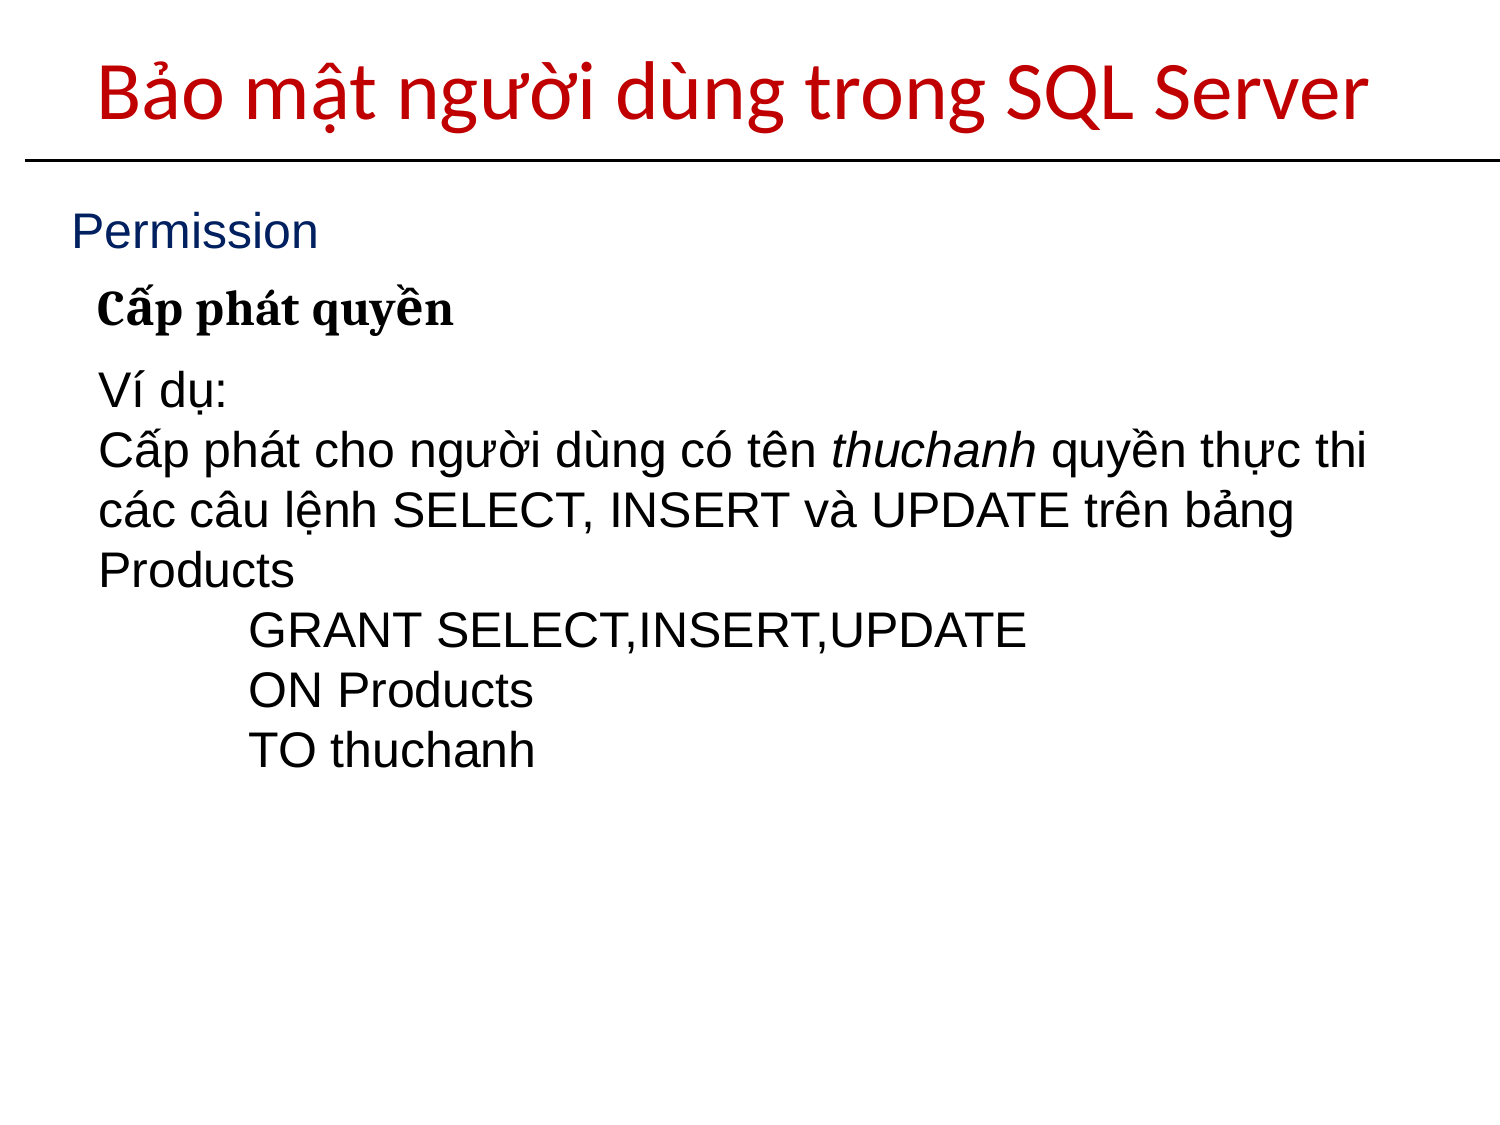

# Bảo mật người dùng trong SQL Server
Permission
Cấp phát quyền
Ví dụ:
Cấp phát cho người dùng có tên thuchanh quyền thực thi các câu lệnh SELECT, INSERT và UPDATE trên bảng Products
	GRANT SELECT,INSERT,UPDATE
	ON Products
	TO thuchanh